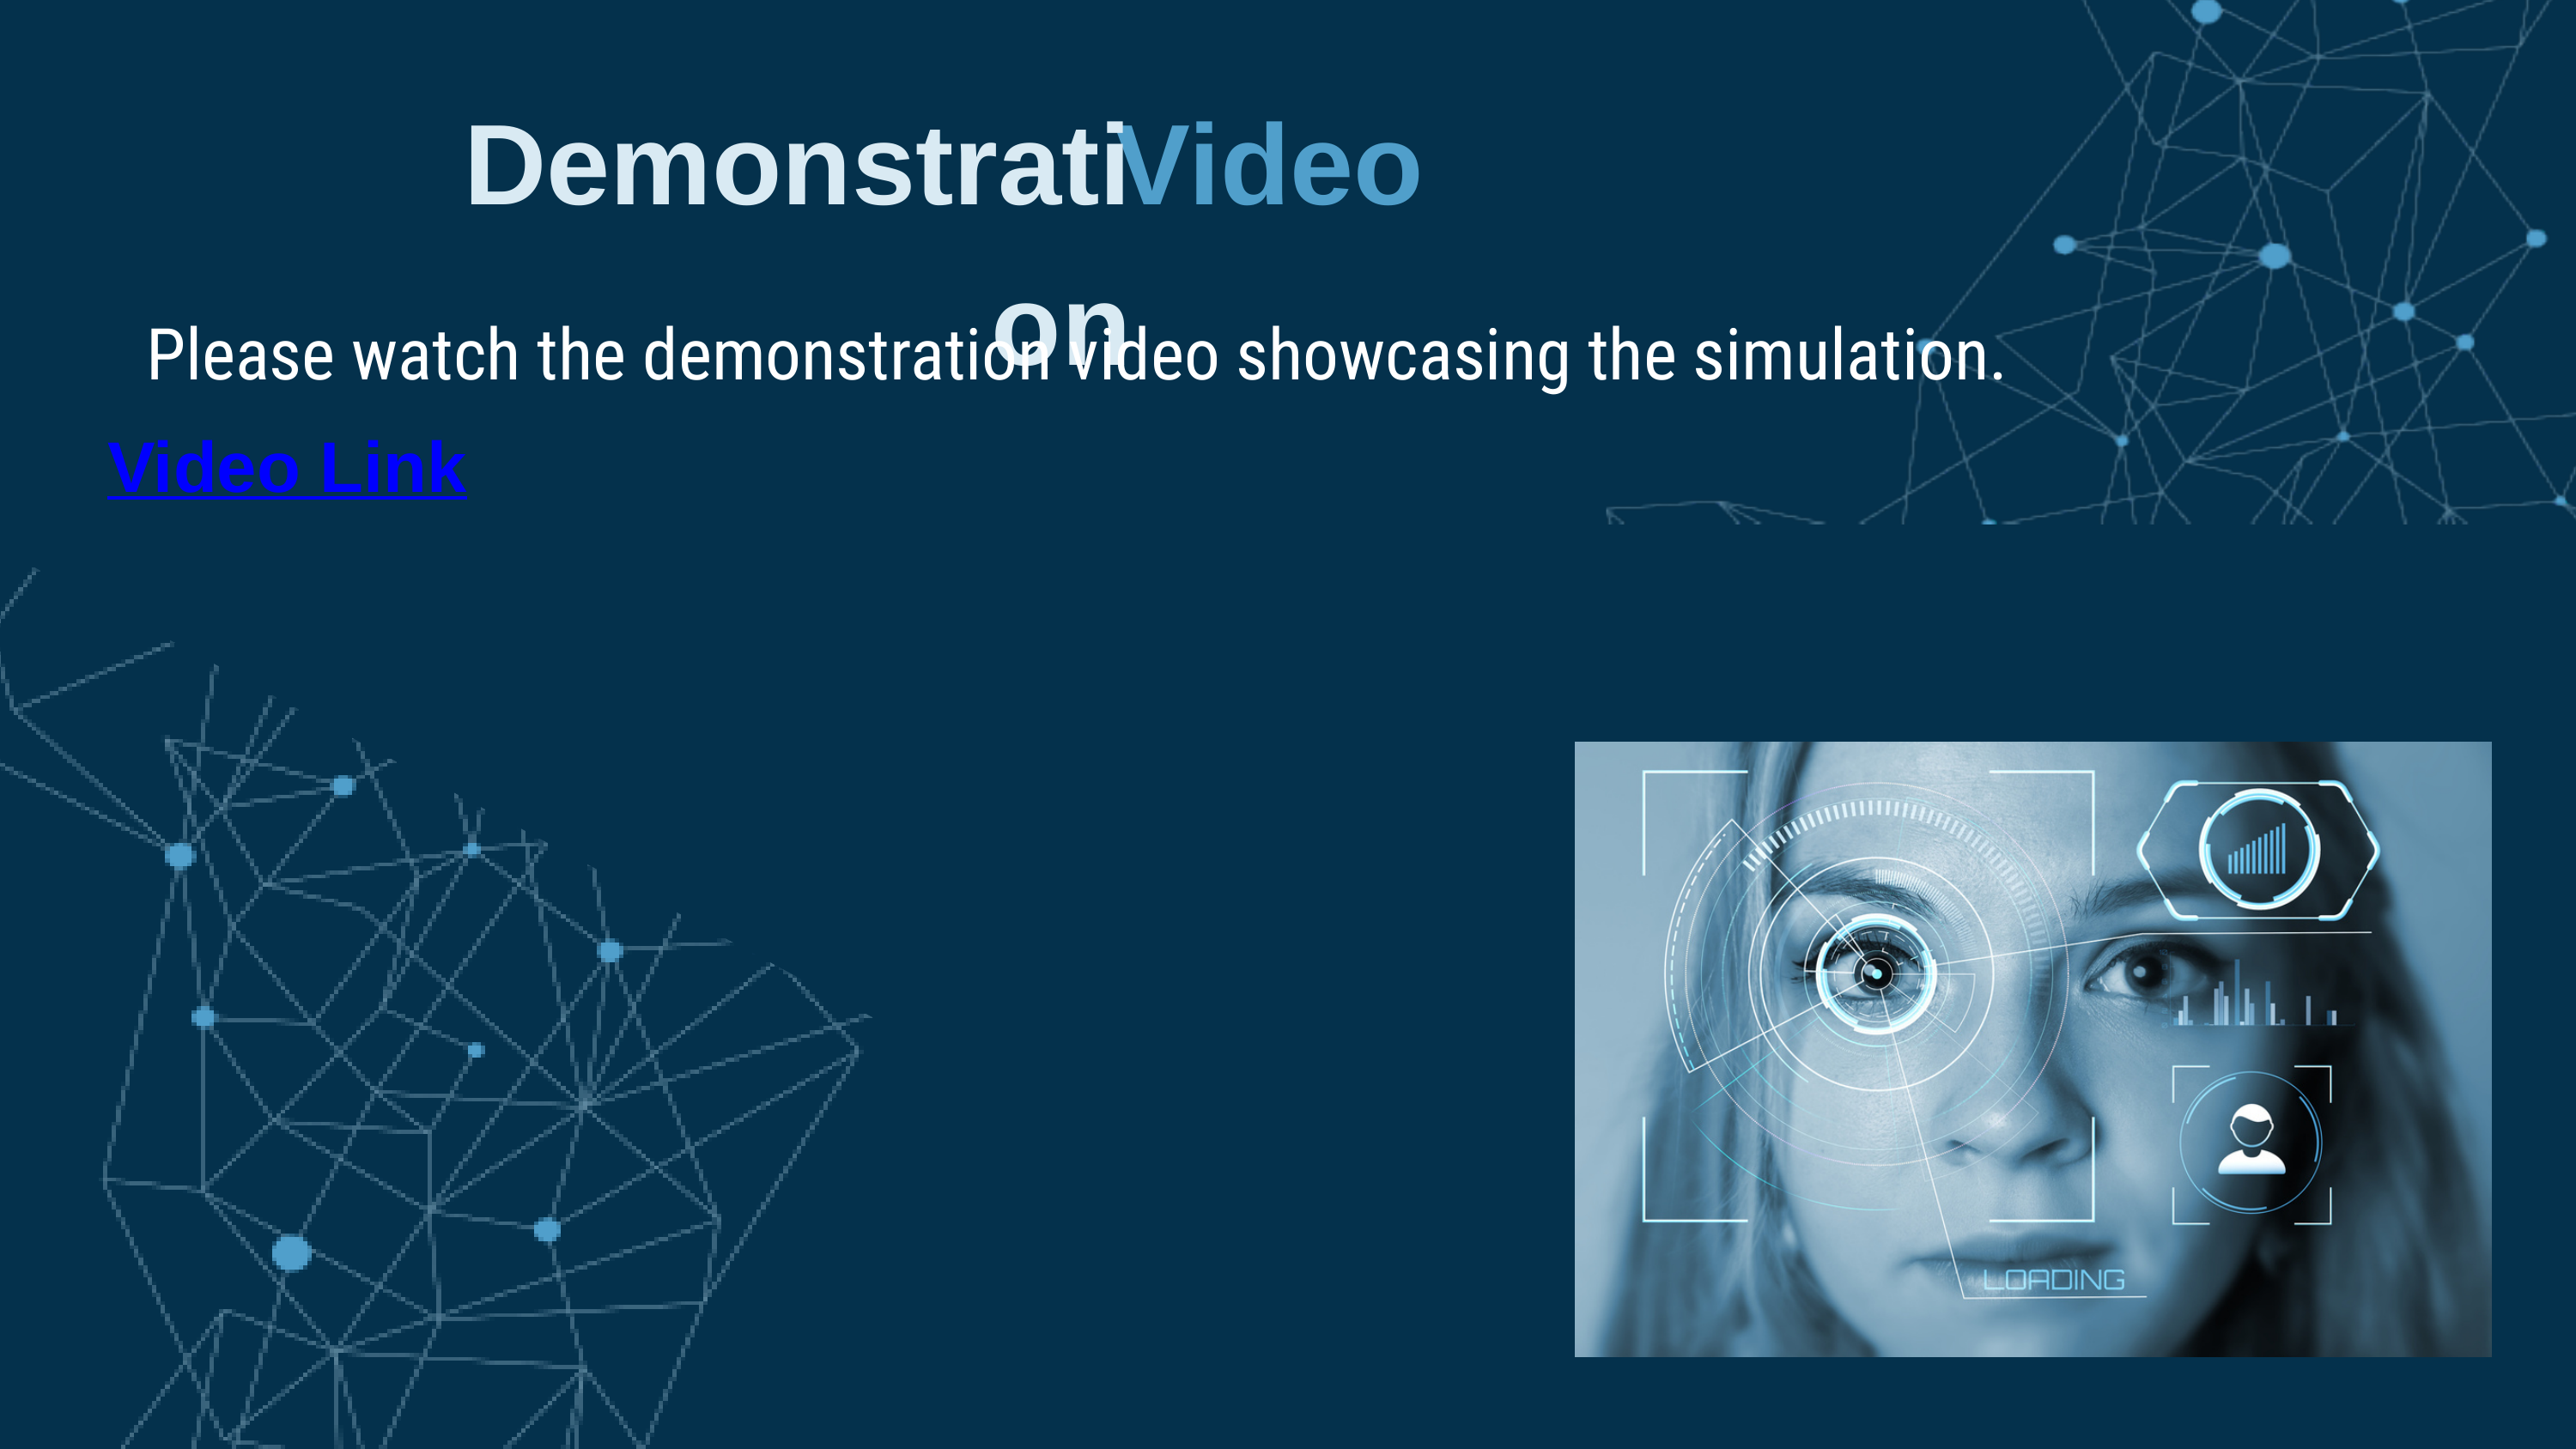

Demonstration
Video
Please watch the demonstration video showcasing the simulation.
Video Link